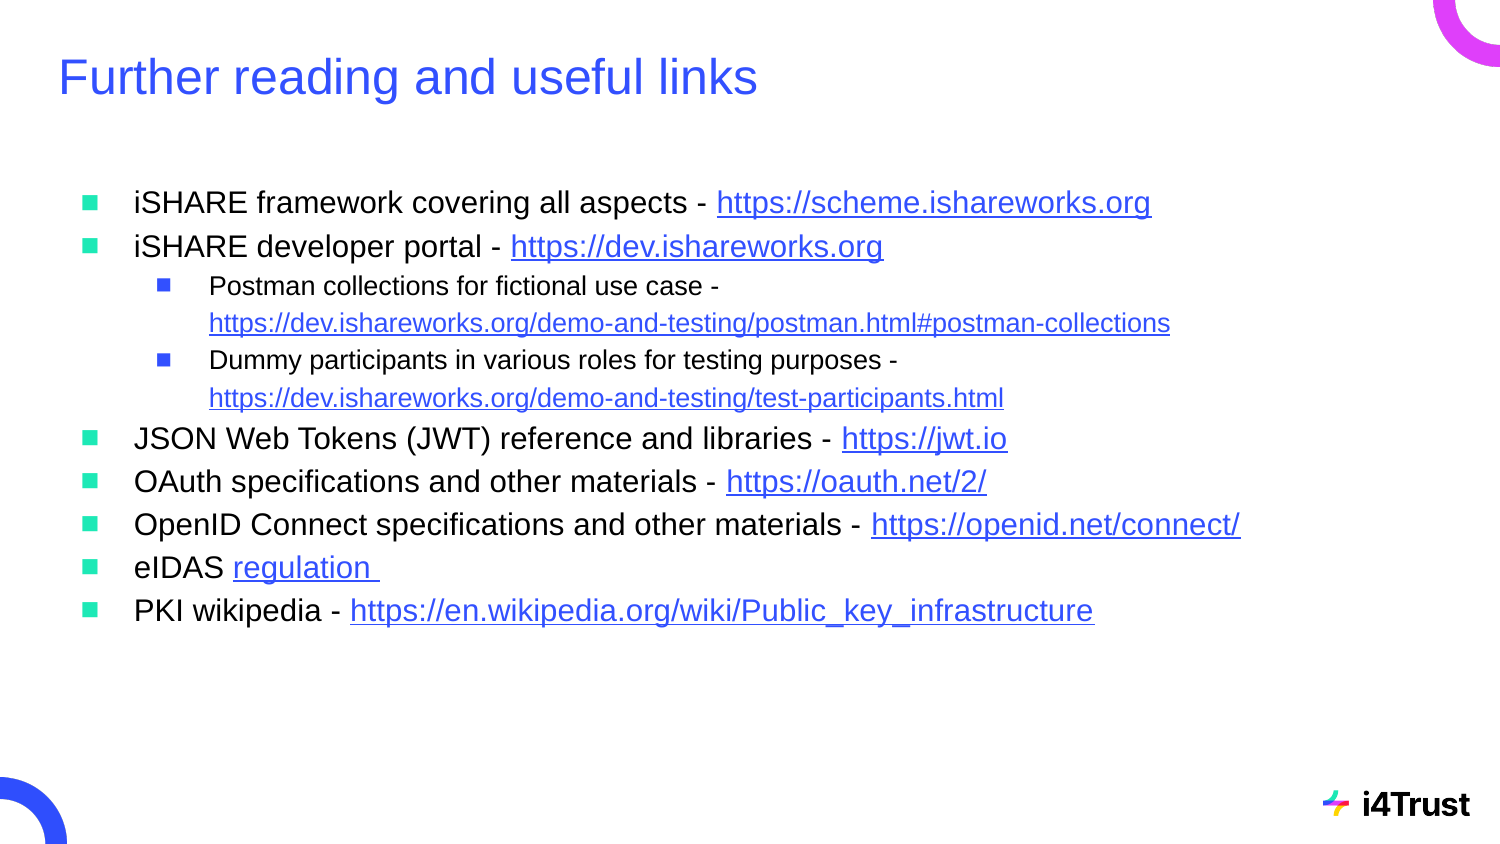

# Further reading and useful links
iSHARE framework covering all aspects - https://scheme.ishareworks.org
iSHARE developer portal - https://dev.ishareworks.org
Postman collections for fictional use case - https://dev.ishareworks.org/demo-and-testing/postman.html#postman-collections
Dummy participants in various roles for testing purposes - https://dev.ishareworks.org/demo-and-testing/test-participants.html
JSON Web Tokens (JWT) reference and libraries - https://jwt.io
OAuth specifications and other materials - https://oauth.net/2/
OpenID Connect specifications and other materials - https://openid.net/connect/
eIDAS regulation
PKI wikipedia - https://en.wikipedia.org/wiki/Public_key_infrastructure